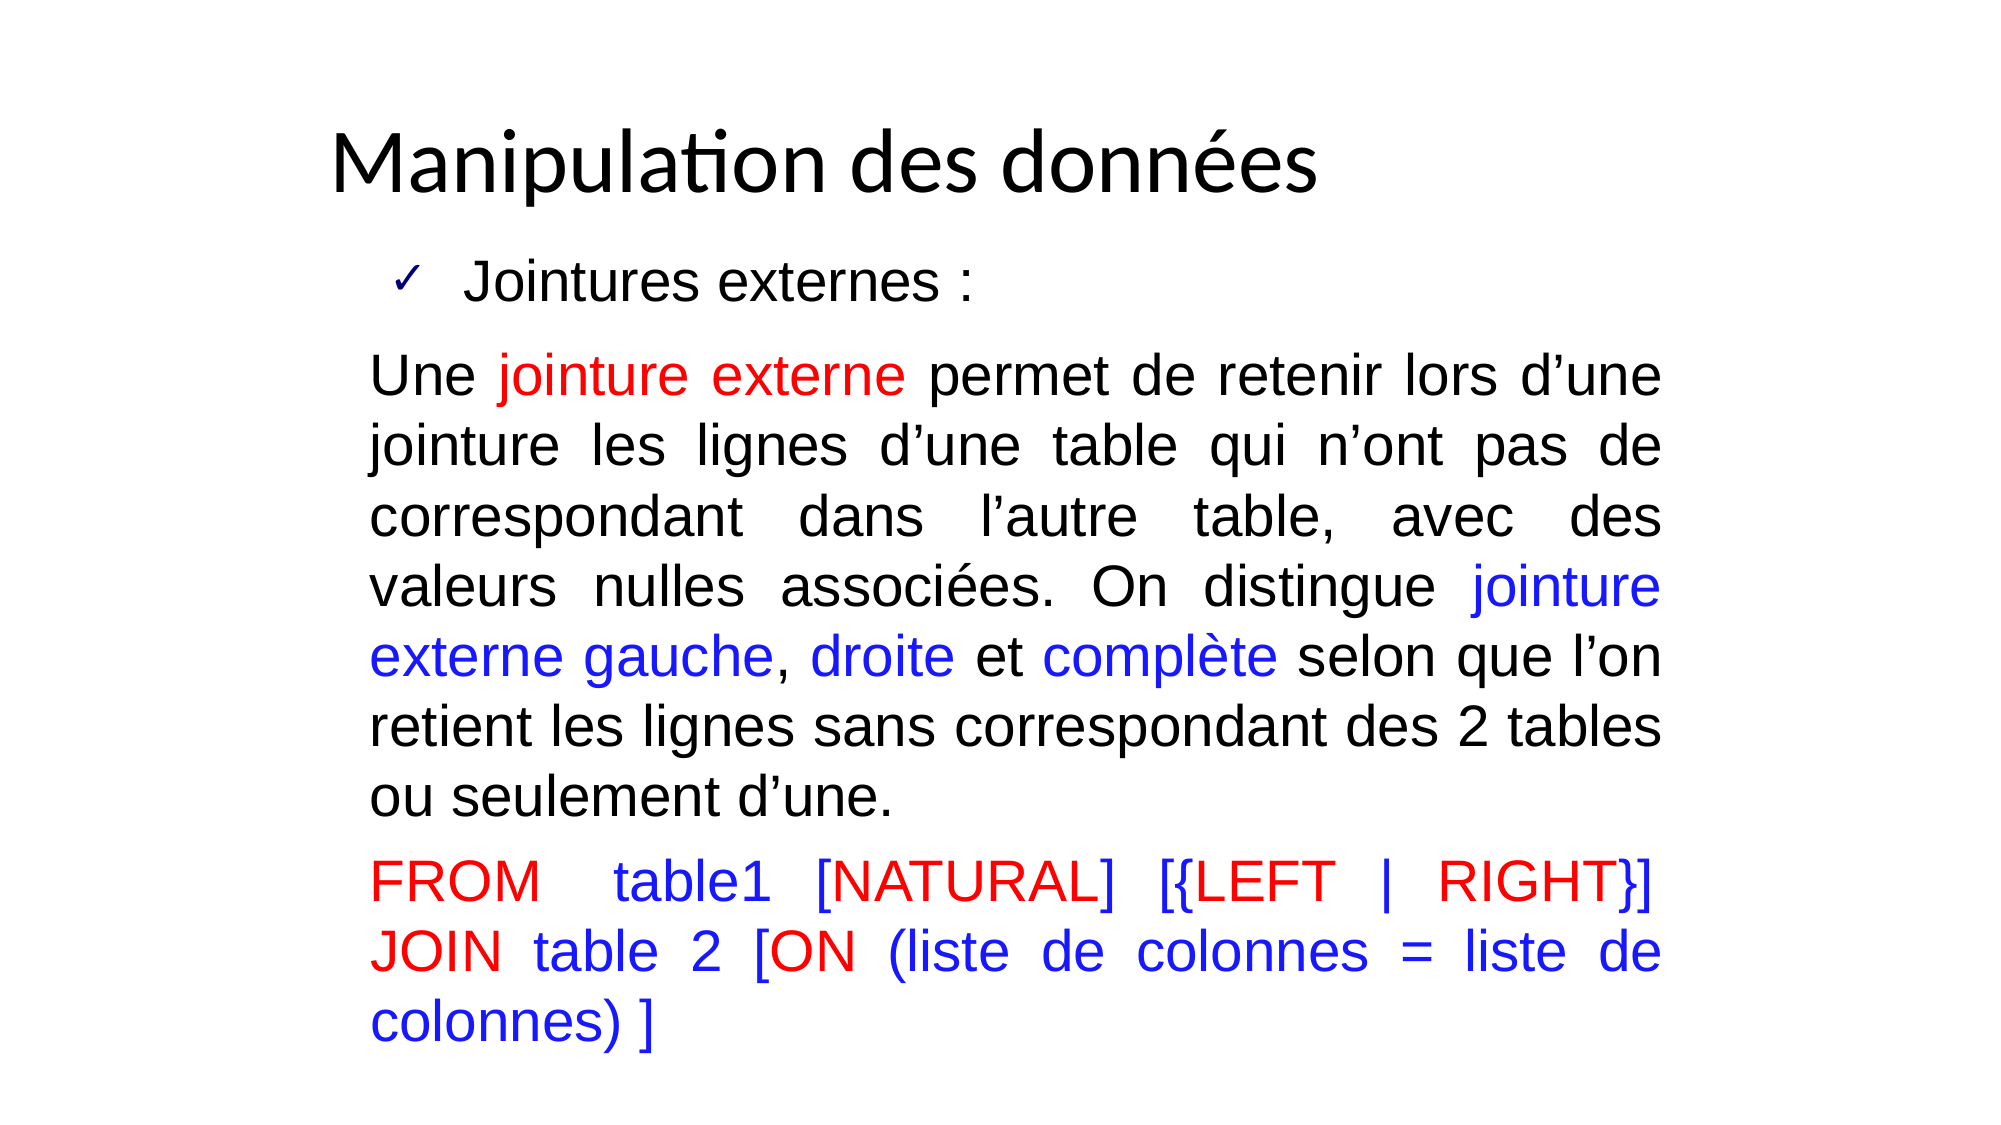

# Manipulation des données
Jointures externes :
Une jointure externe permet de retenir lors d’une jointure les lignes d’une table qui n’ont pas de correspondant  dans  l’autre  table,  avec  des valeurs  nulles  associées.  On  distingue  jointure externe gauche, droite et complète selon que l’on retient les lignes sans correspondant des 2 tables ou seulement d’une.
FROM   table1  [NATURAL]  [{LEFT  |  RIGHT}]
JOIN table 2 [ON (liste de colonnes = liste de colonnes) ]